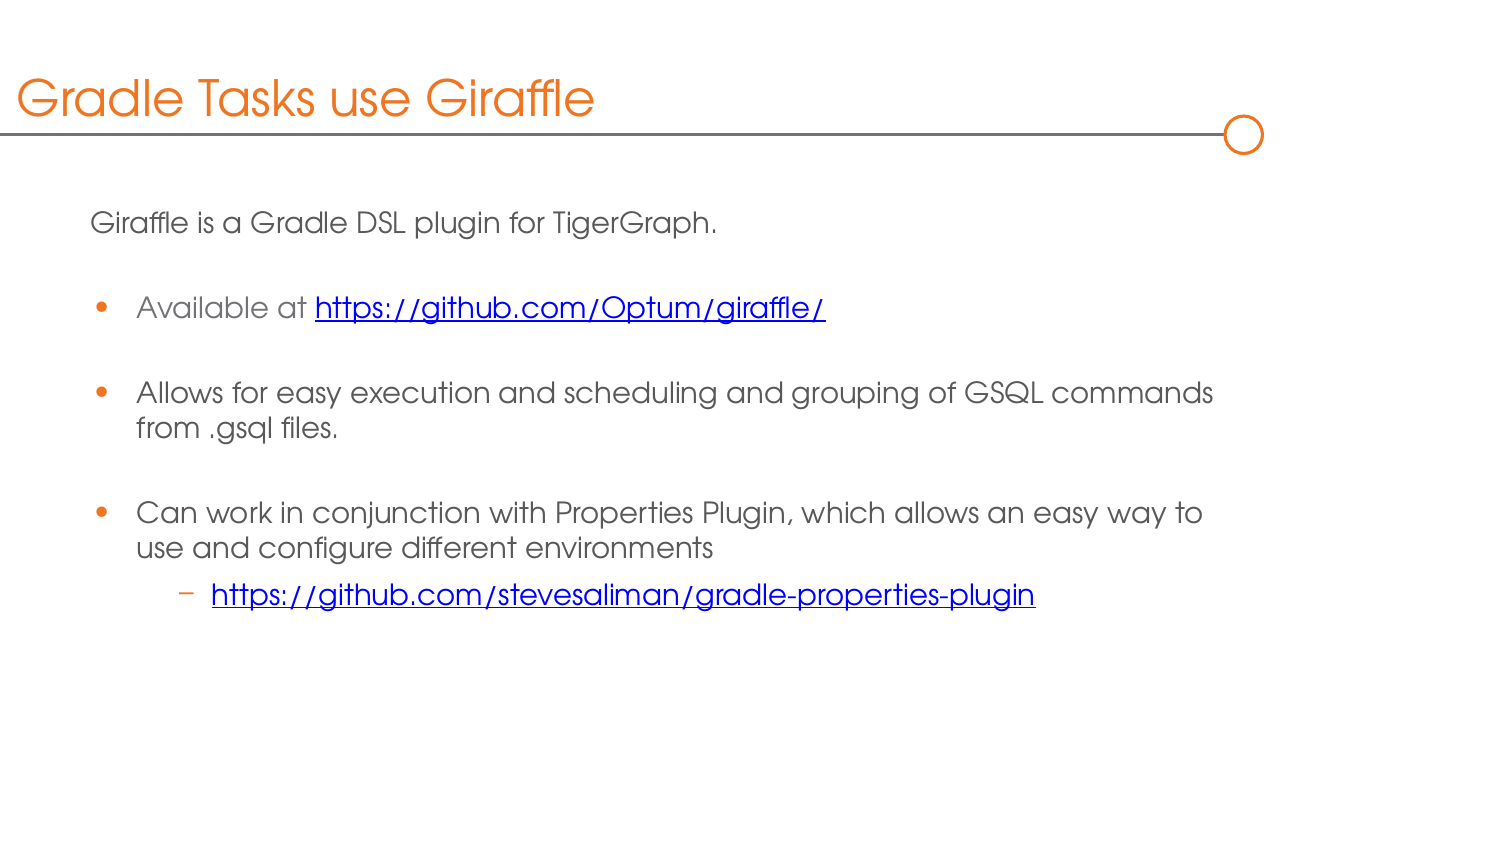

Gradle Tasks use Giraffle
Giraffle is a Gradle DSL plugin for TigerGraph.

Available at https://github.com/Optum/giraffle/

Allows for easy execution and scheduling and grouping of GSQL commands from .gsql files.

Can work in conjunction with Properties Plugin, which allows an easy way to use and configure different environments
https://github.com/stevesaliman/gradle-properties-plugin